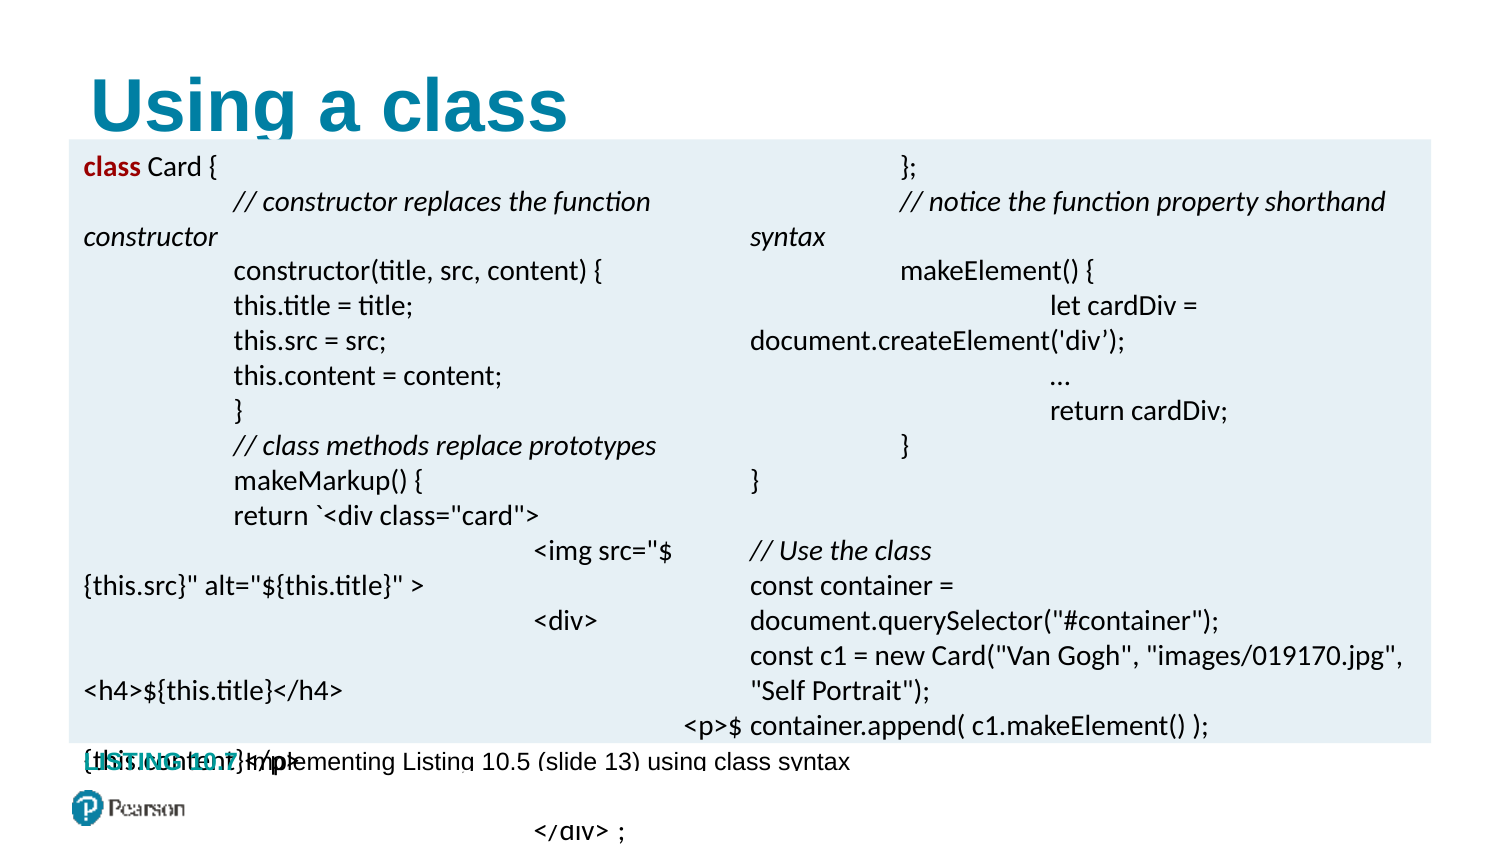

# Using a class
class Card {
	// constructor replaces the function constructor
	constructor(title, src, content) {
	this.title = title;
	this.src = src;
	this.content = content;
	}
	// class methods replace prototypes
	makeMarkup() {
	return `<div class="card">
			<img src="${this.src}" alt="${this.title}" >
			<div>
				<h4>${this.title}</h4>
				<p>${this.content}</p>
			</div>
			</div>`;
	};
	// notice the function property shorthand syntax
	makeElement() {
		let cardDiv = document.createElement('div’);
		…
		return cardDiv;
	}
}

// Use the class
const container = document.querySelector("#container");
const c1 = new Card("Van Gogh", "images/019170.jpg", "Self Portrait");
container.append( c1.makeElement() );

LISTING 10.7 Implementing Listing 10.5 (slide 13) using class syntax